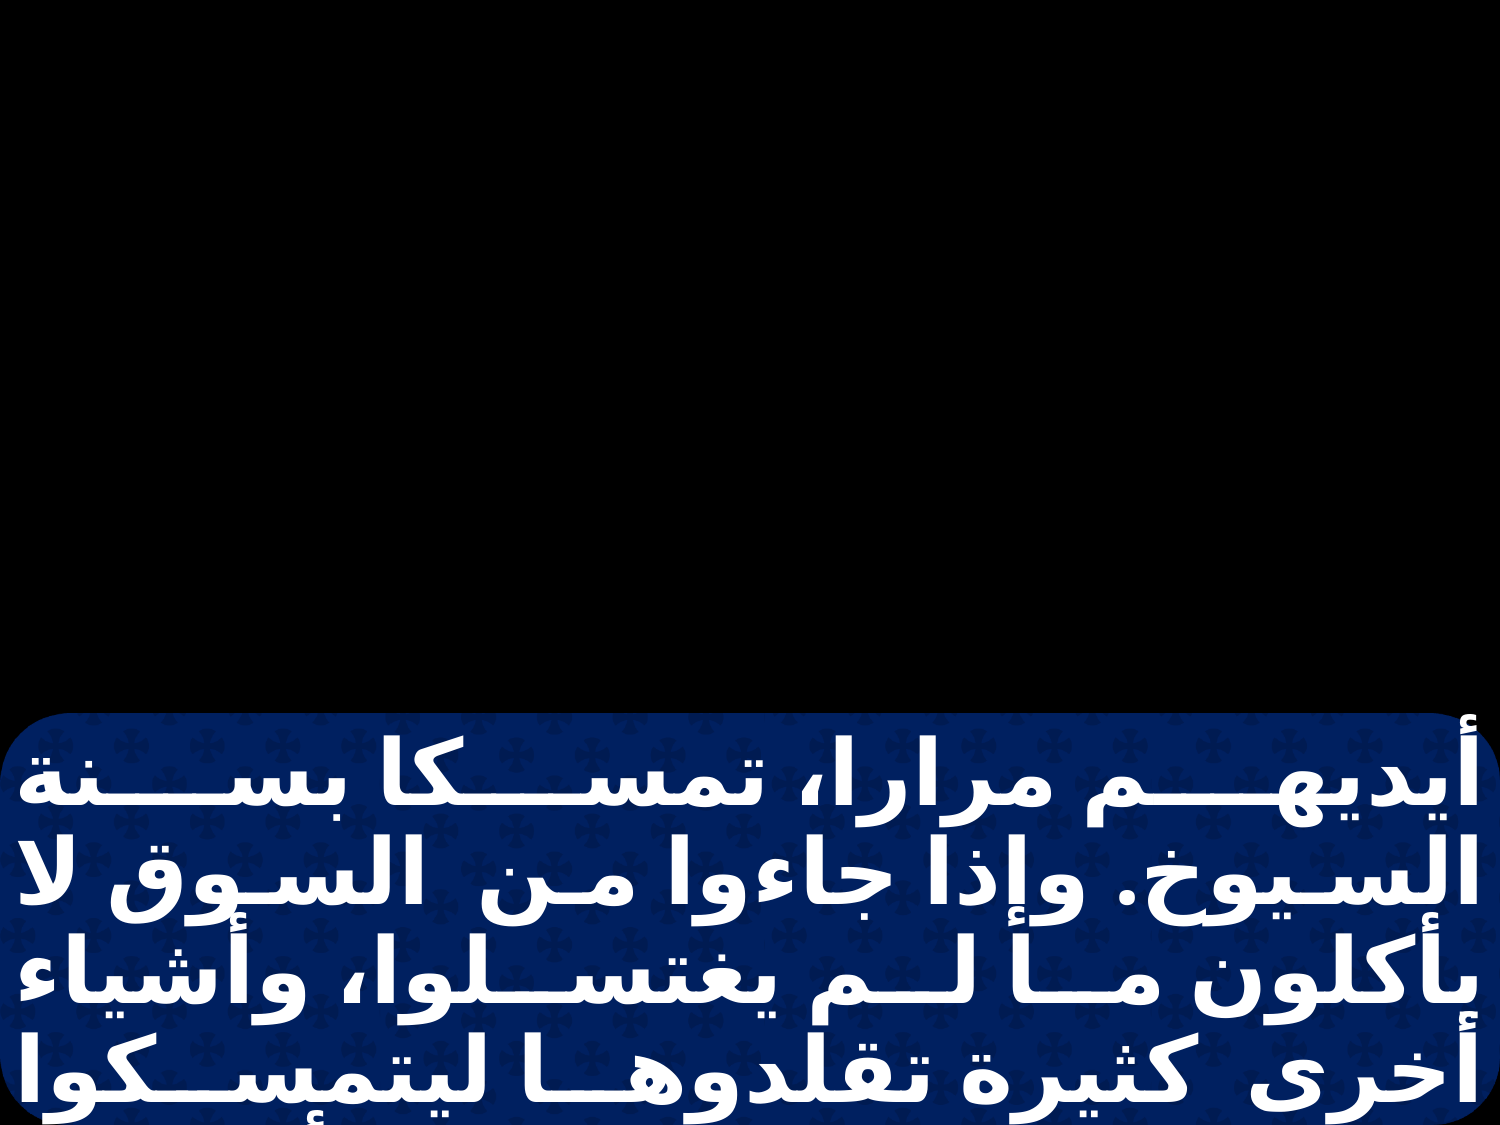

أيديهم مرارا، تمسكا بسنة السيوخ. وإذا جاءوا من  السوق لا يأكلون ما لم يغتسلوا، وأشياء أخرى  كثيرة تقلدوها ليتمسكوا بها، من غسل كؤوس  وأباريق وآنية نحاس وأسرة. فسأله الفريسيون